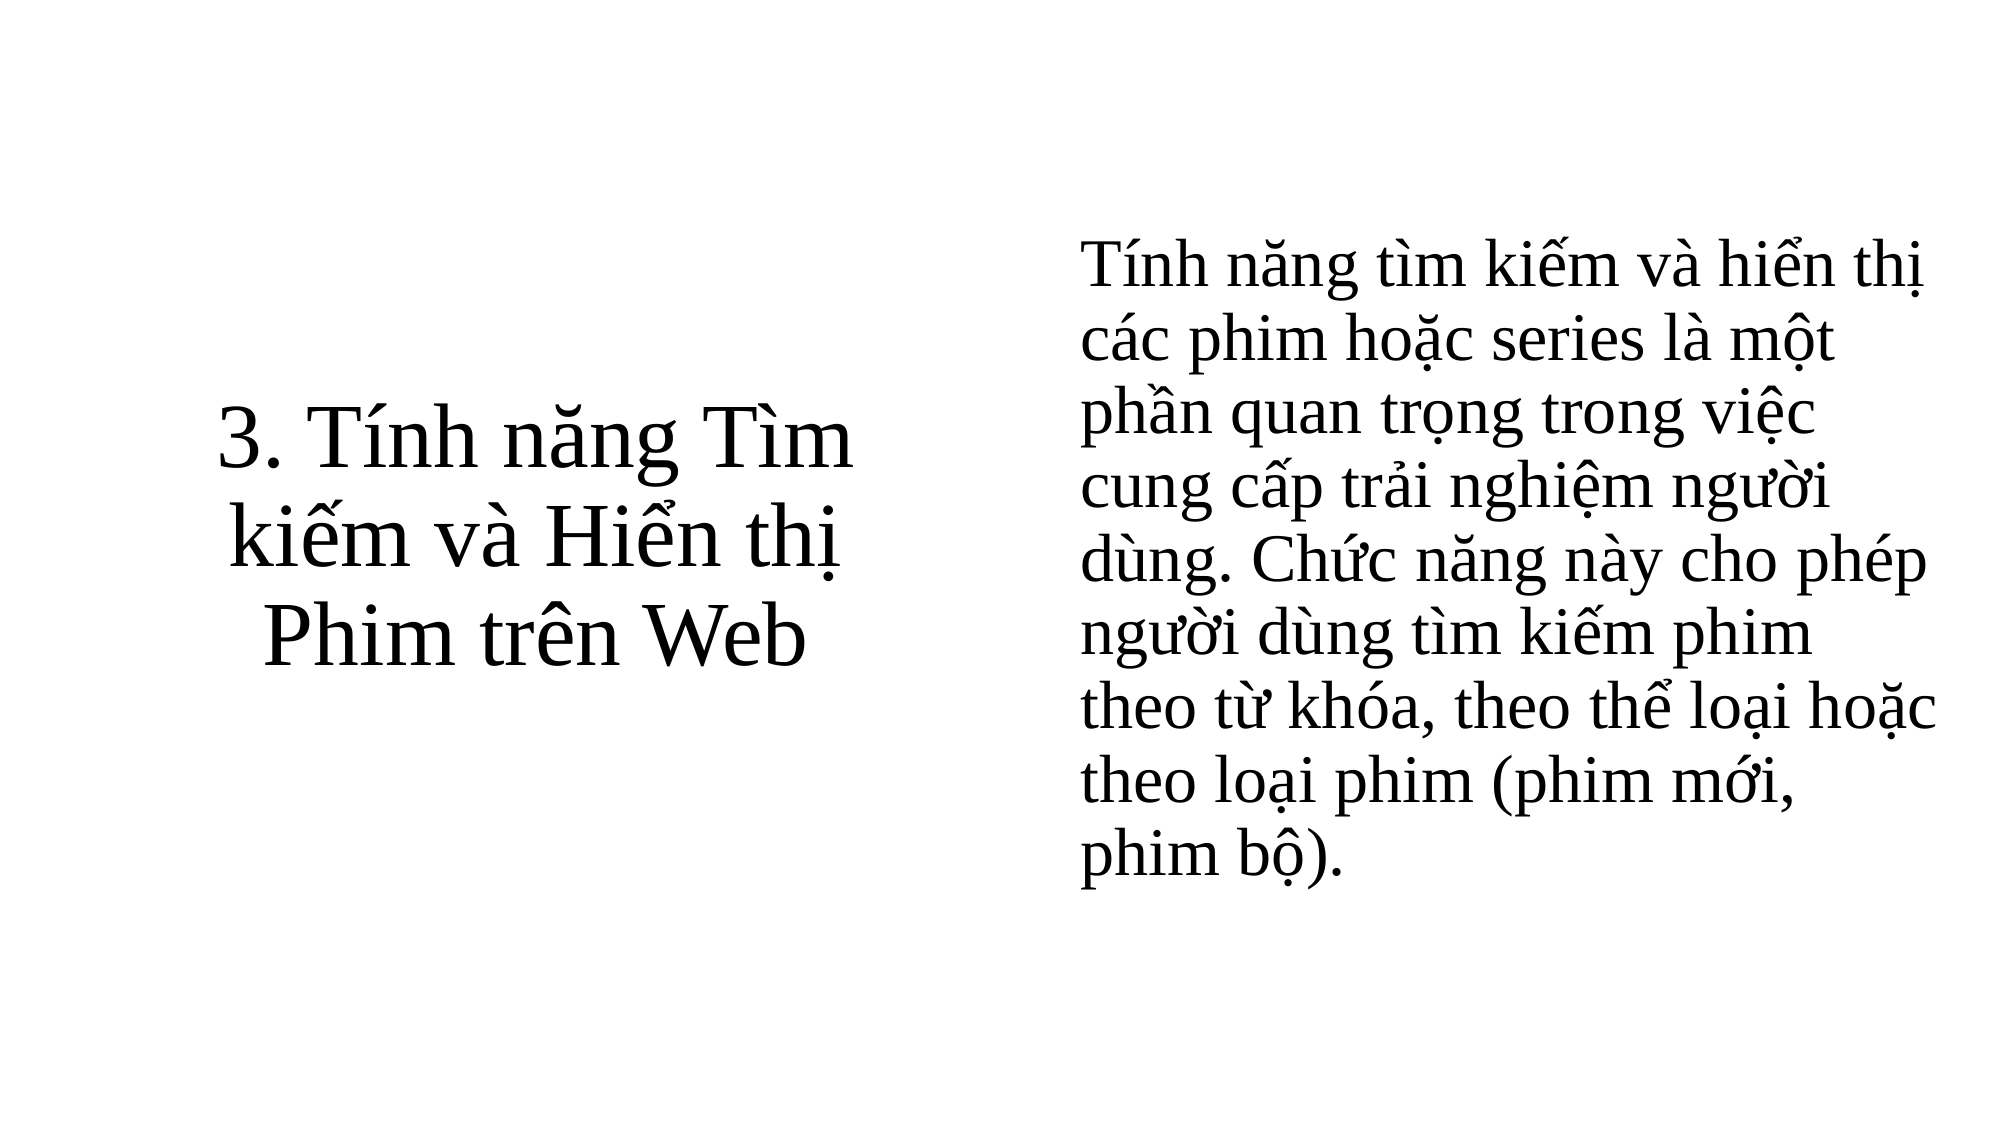

# 3. Tính năng Tìm kiếm và Hiển thị Phim trên Web
Tính năng tìm kiếm và hiển thị các phim hoặc series là một phần quan trọng trong việc cung cấp trải nghiệm người dùng. Chức năng này cho phép người dùng tìm kiếm phim theo từ khóa, theo thể loại hoặc theo loại phim (phim mới, phim bộ).